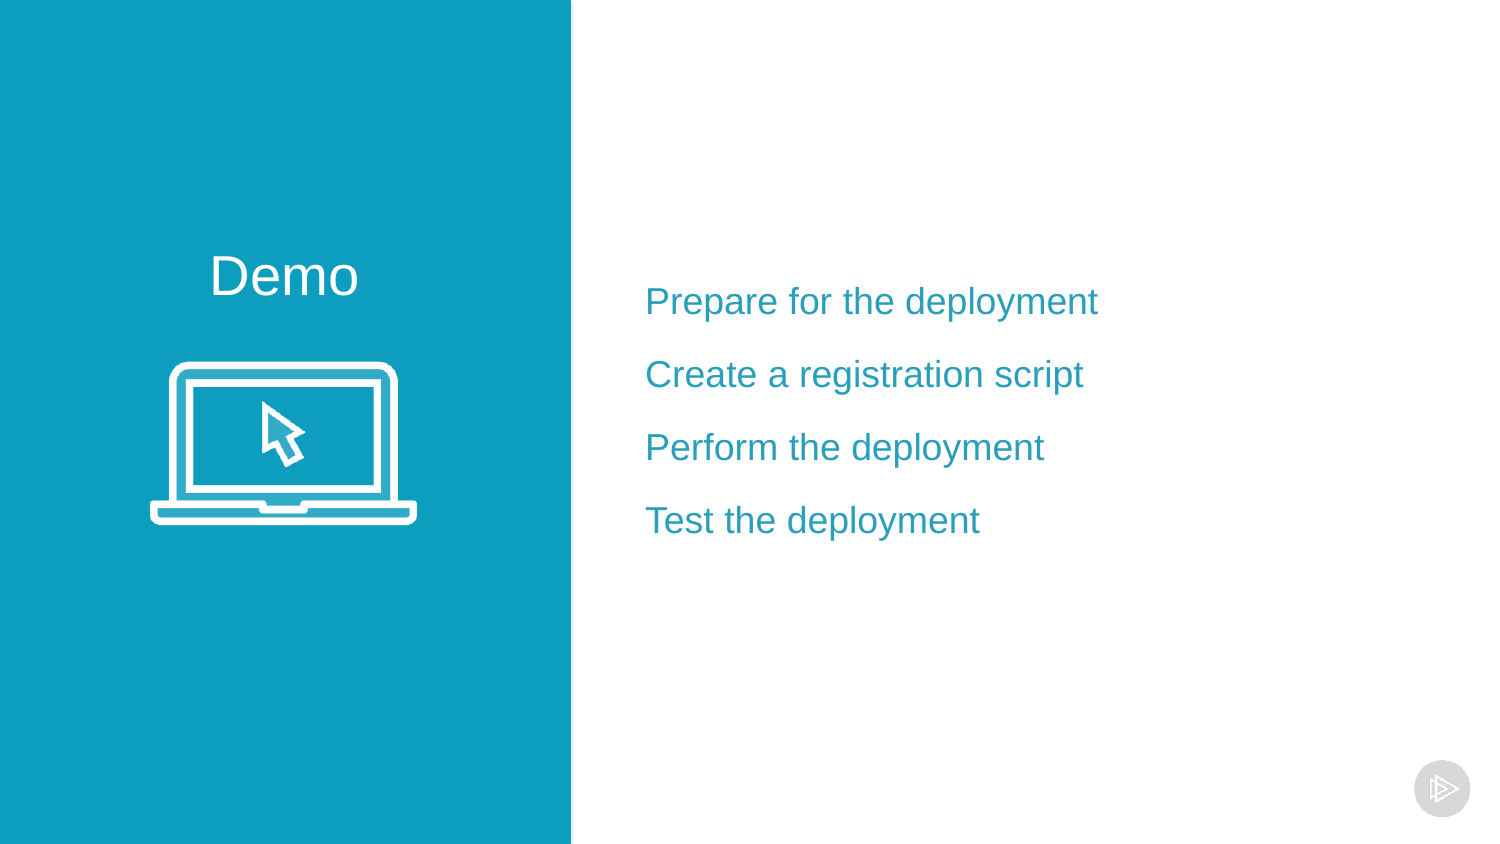

Prepare for the deployment
Create a registration script
Perform the deployment
Test the deployment